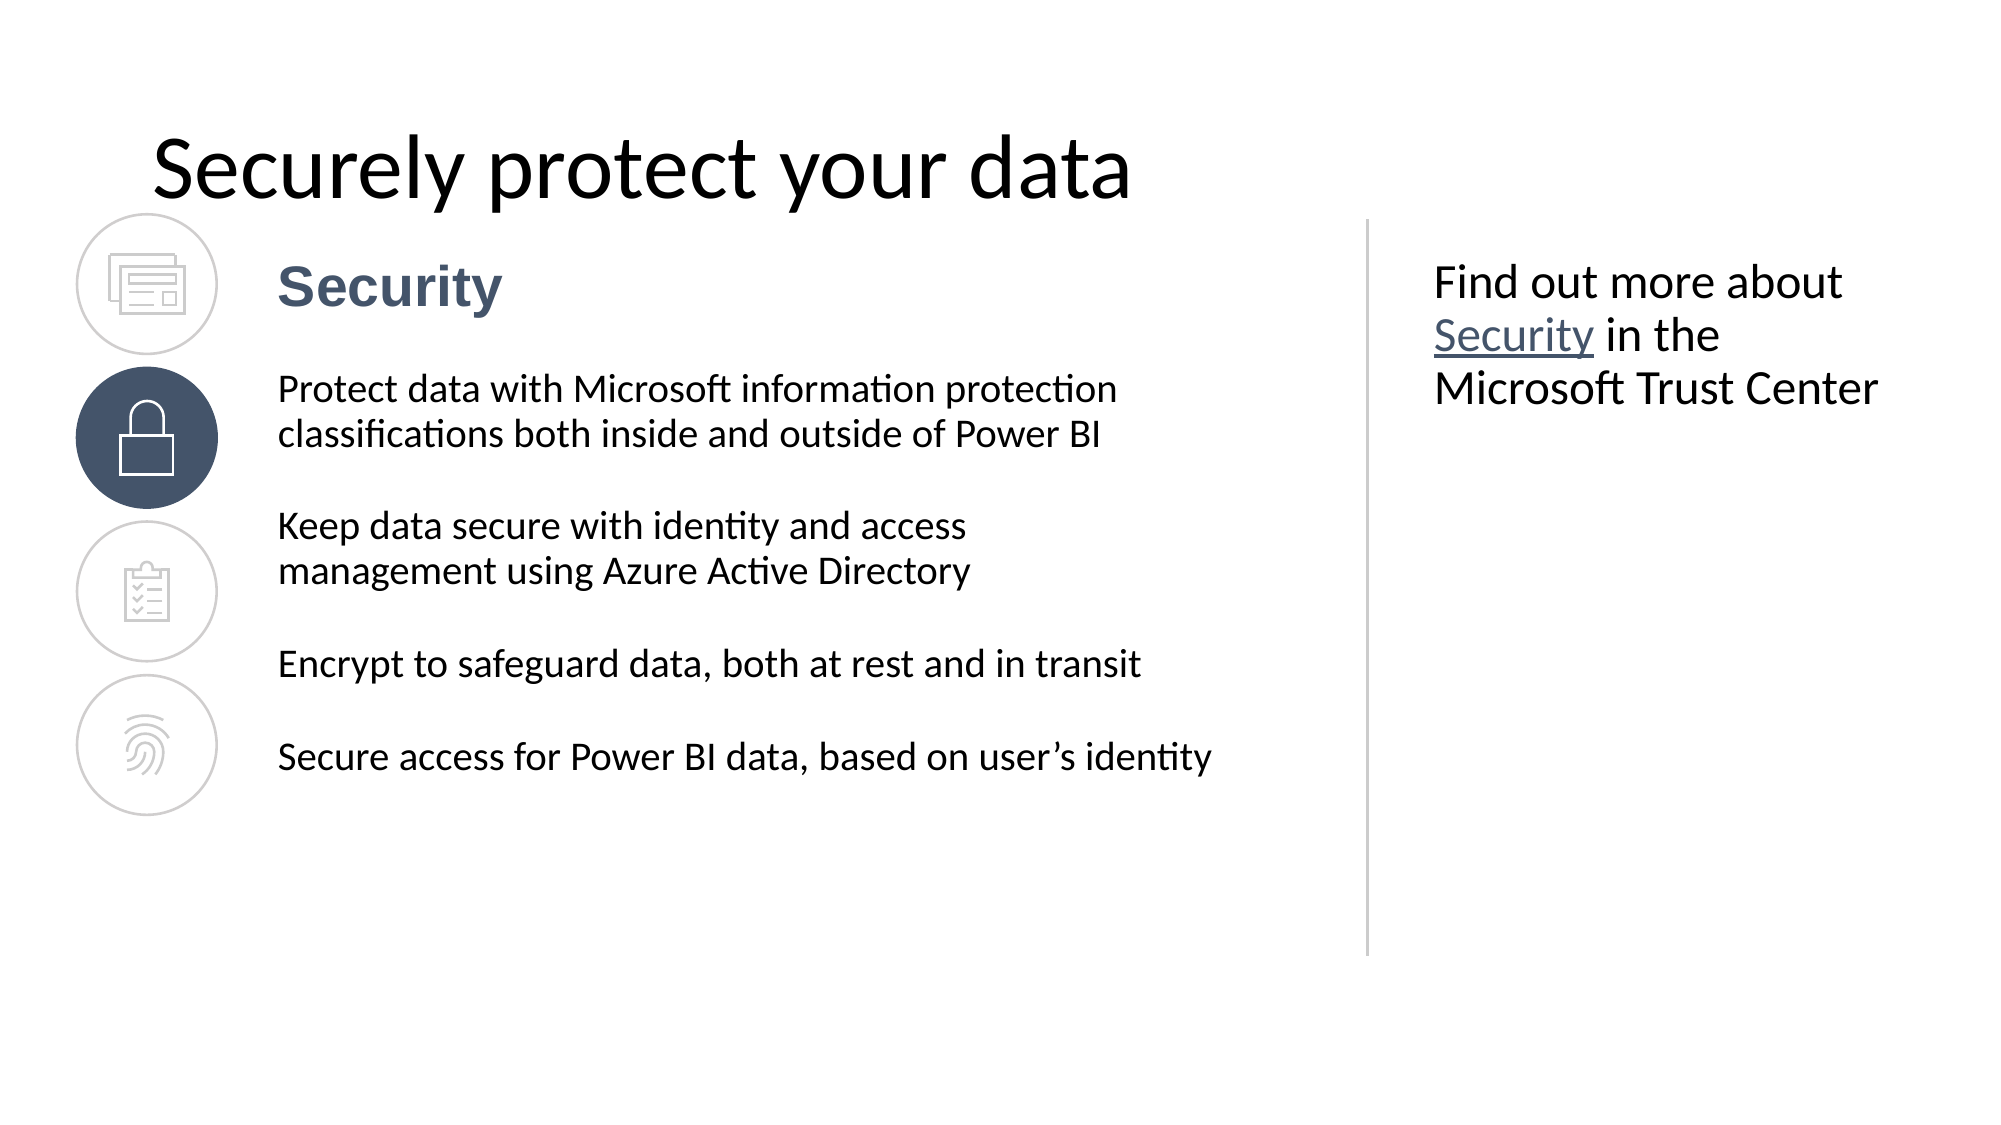

# Securely protect your data

Security
Protect data with Microsoft information protection classifications both inside and outside of Power BI
Keep data secure with identity and access
management using Azure Active Directory
Encrypt to safeguard data, both at rest and in transit
Secure access for Power BI data, based on user’s identity

Find out more about Security in the Microsoft Trust Center